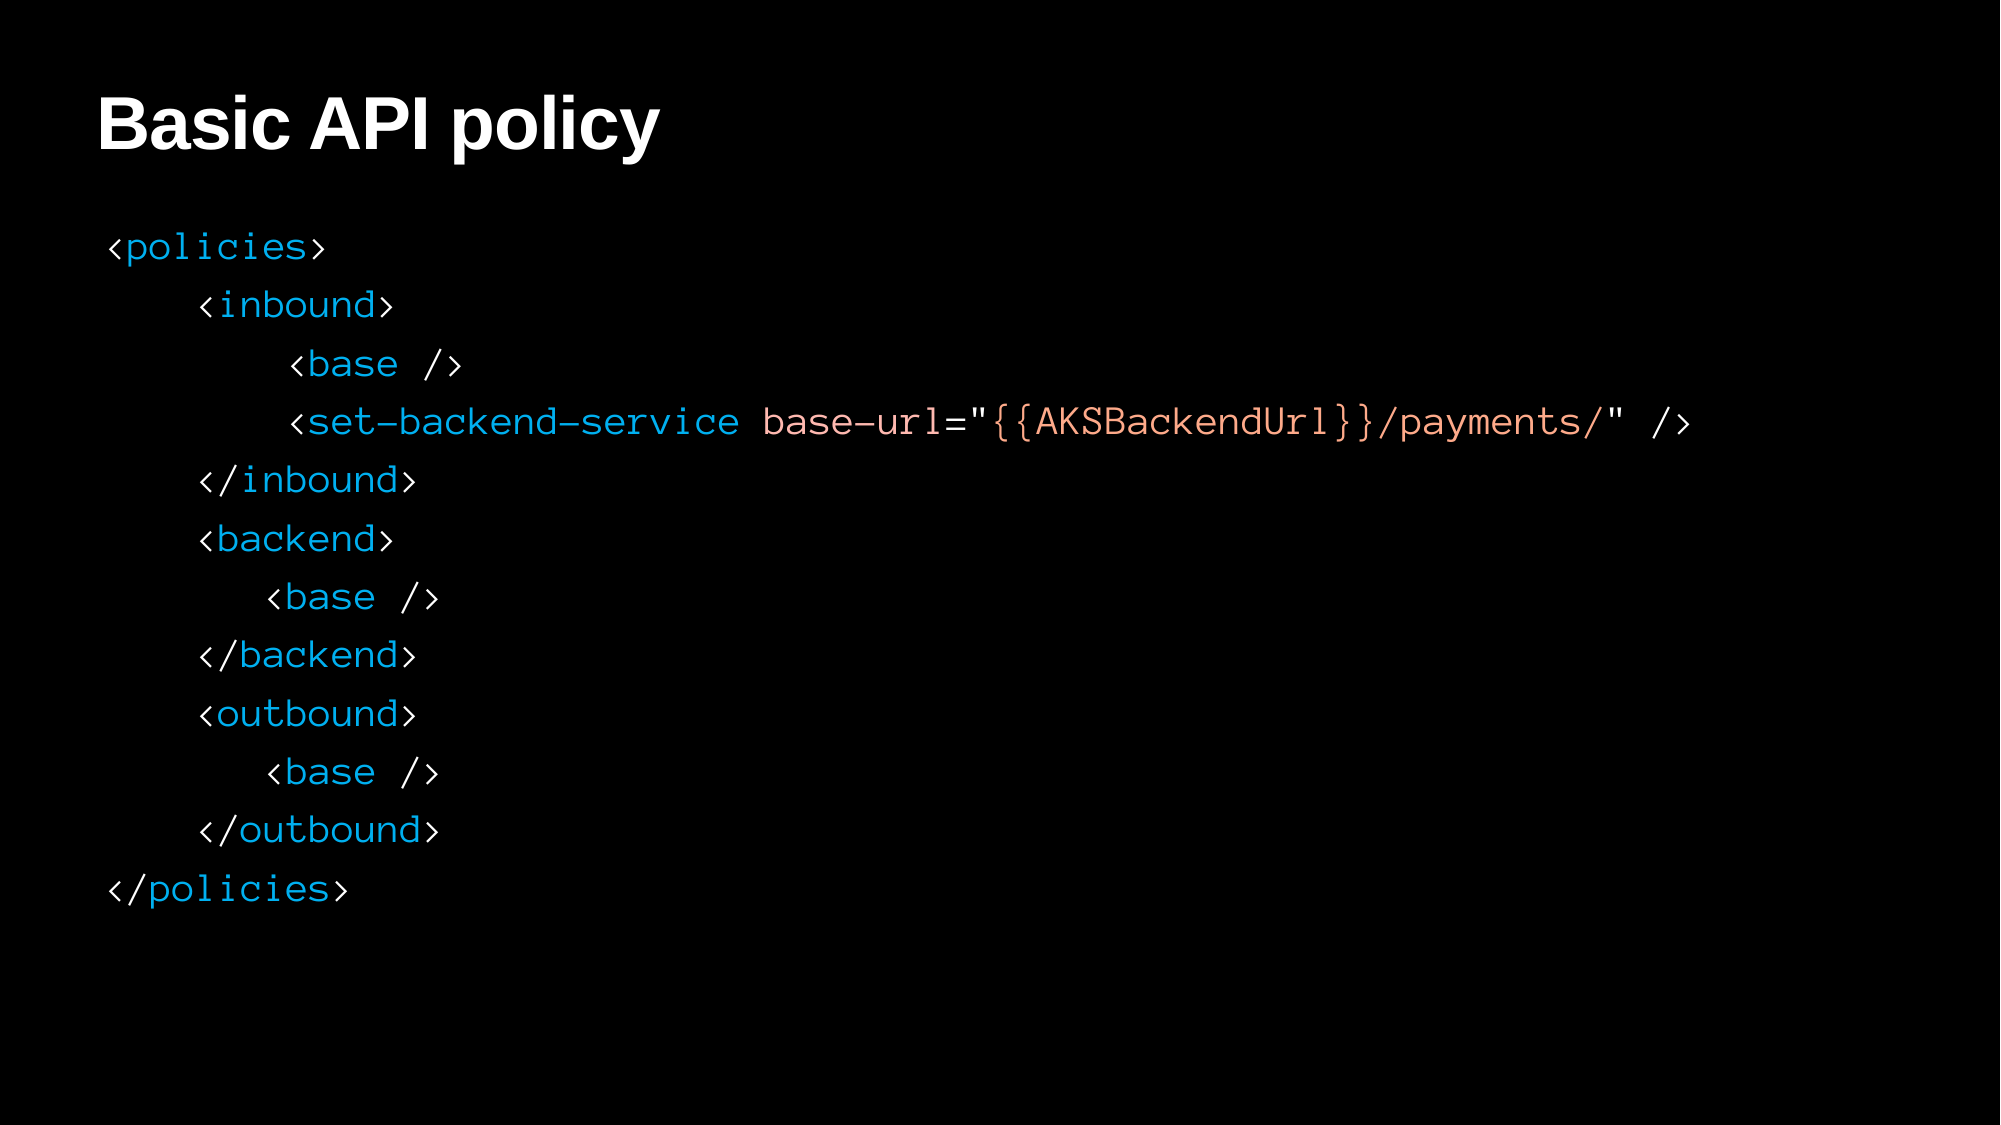

# Basic API policy
<policies>
    <inbound>
        <base />
        <set-backend-service base-url="{{AKSBackendUrl}}/payments/" />
    </inbound>
    <backend>
       <base />
    </backend>
    <outbound>
       <base />
    </outbound>
</policies>